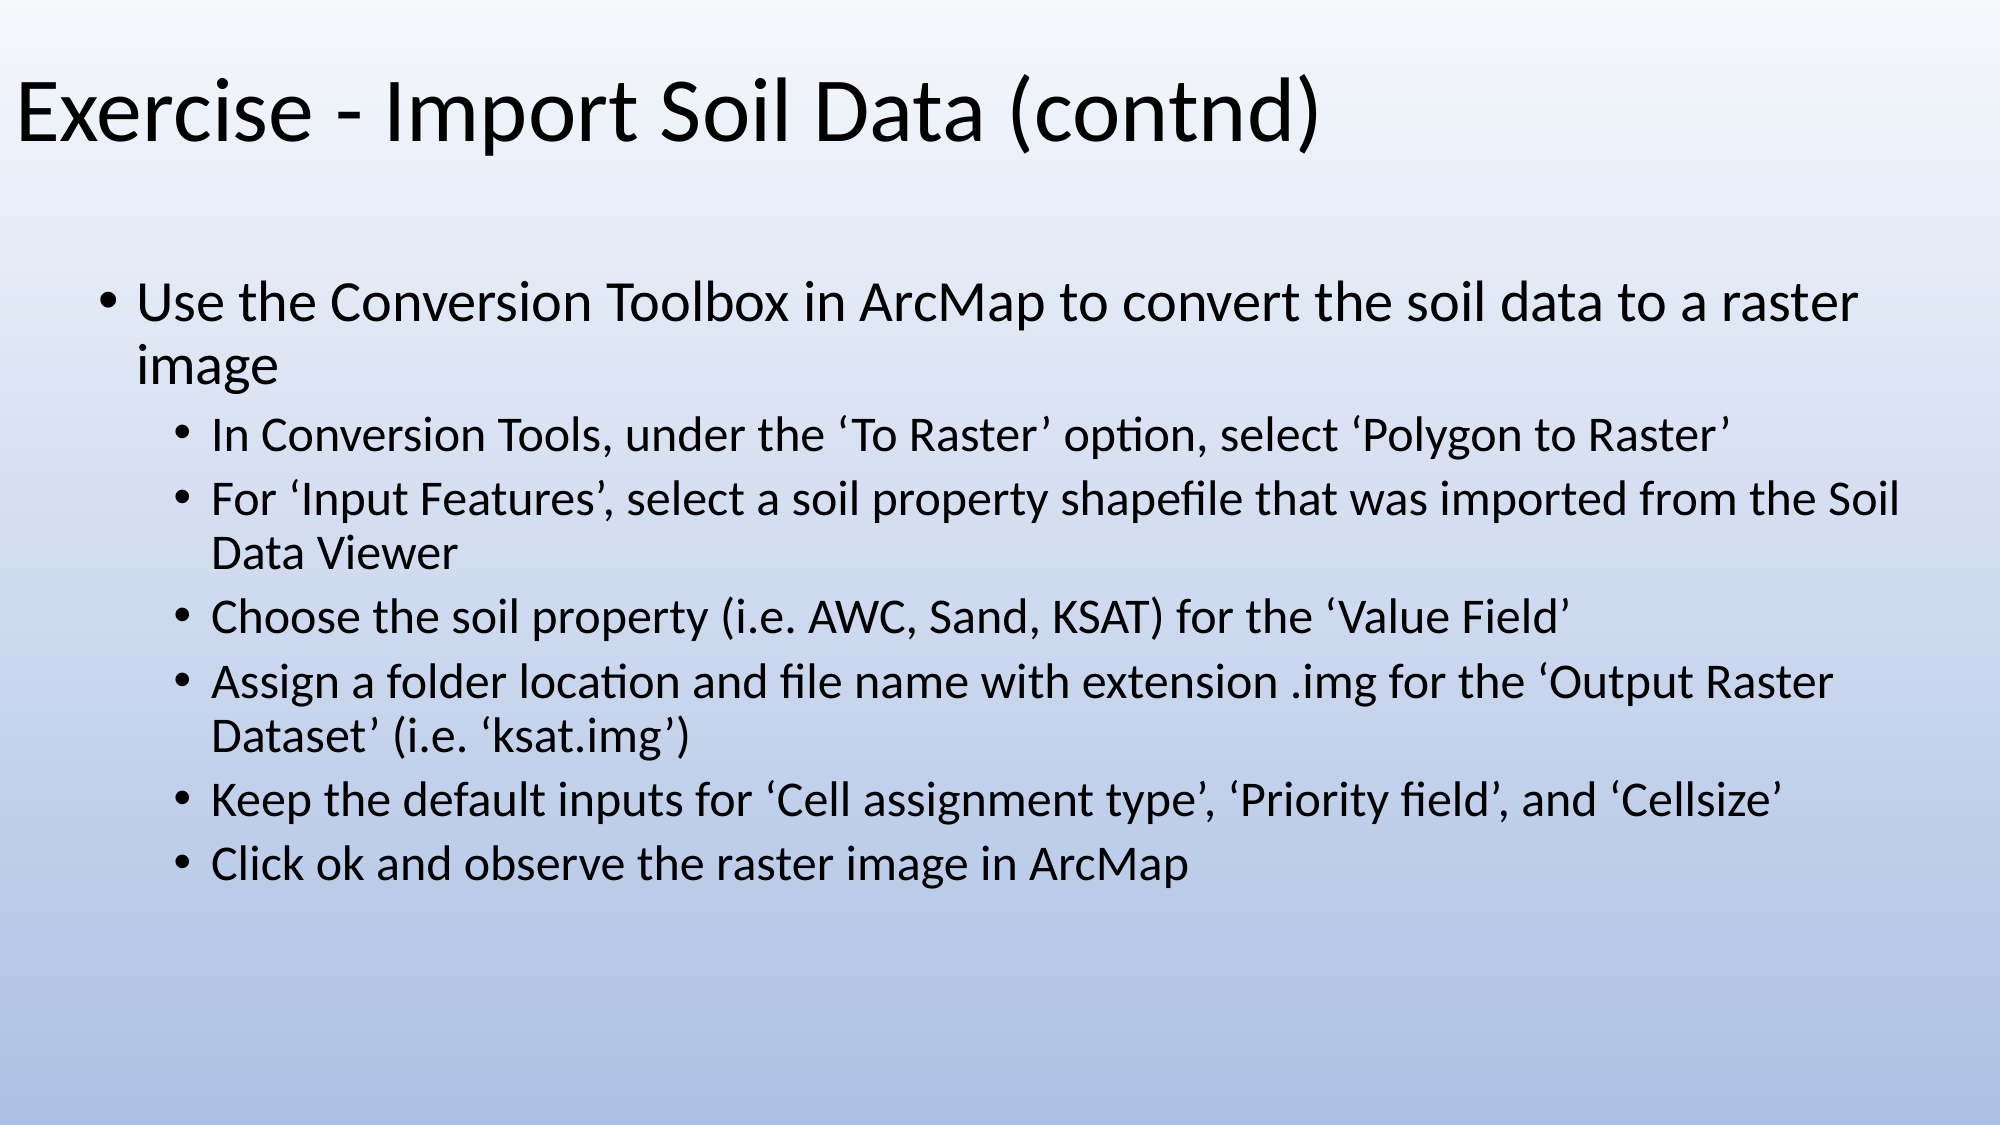

# Exercise - Import Soil Data (contnd)
Use the Conversion Toolbox in ArcMap to convert the soil data to a raster image
In Conversion Tools, under the ‘To Raster’ option, select ‘Polygon to Raster’
For ‘Input Features’, select a soil property shapefile that was imported from the Soil Data Viewer
Choose the soil property (i.e. AWC, Sand, KSAT) for the ‘Value Field’
Assign a folder location and file name with extension .img for the ‘Output Raster Dataset’ (i.e. ‘ksat.img’)
Keep the default inputs for ‘Cell assignment type’, ‘Priority field’, and ‘Cellsize’
Click ok and observe the raster image in ArcMap